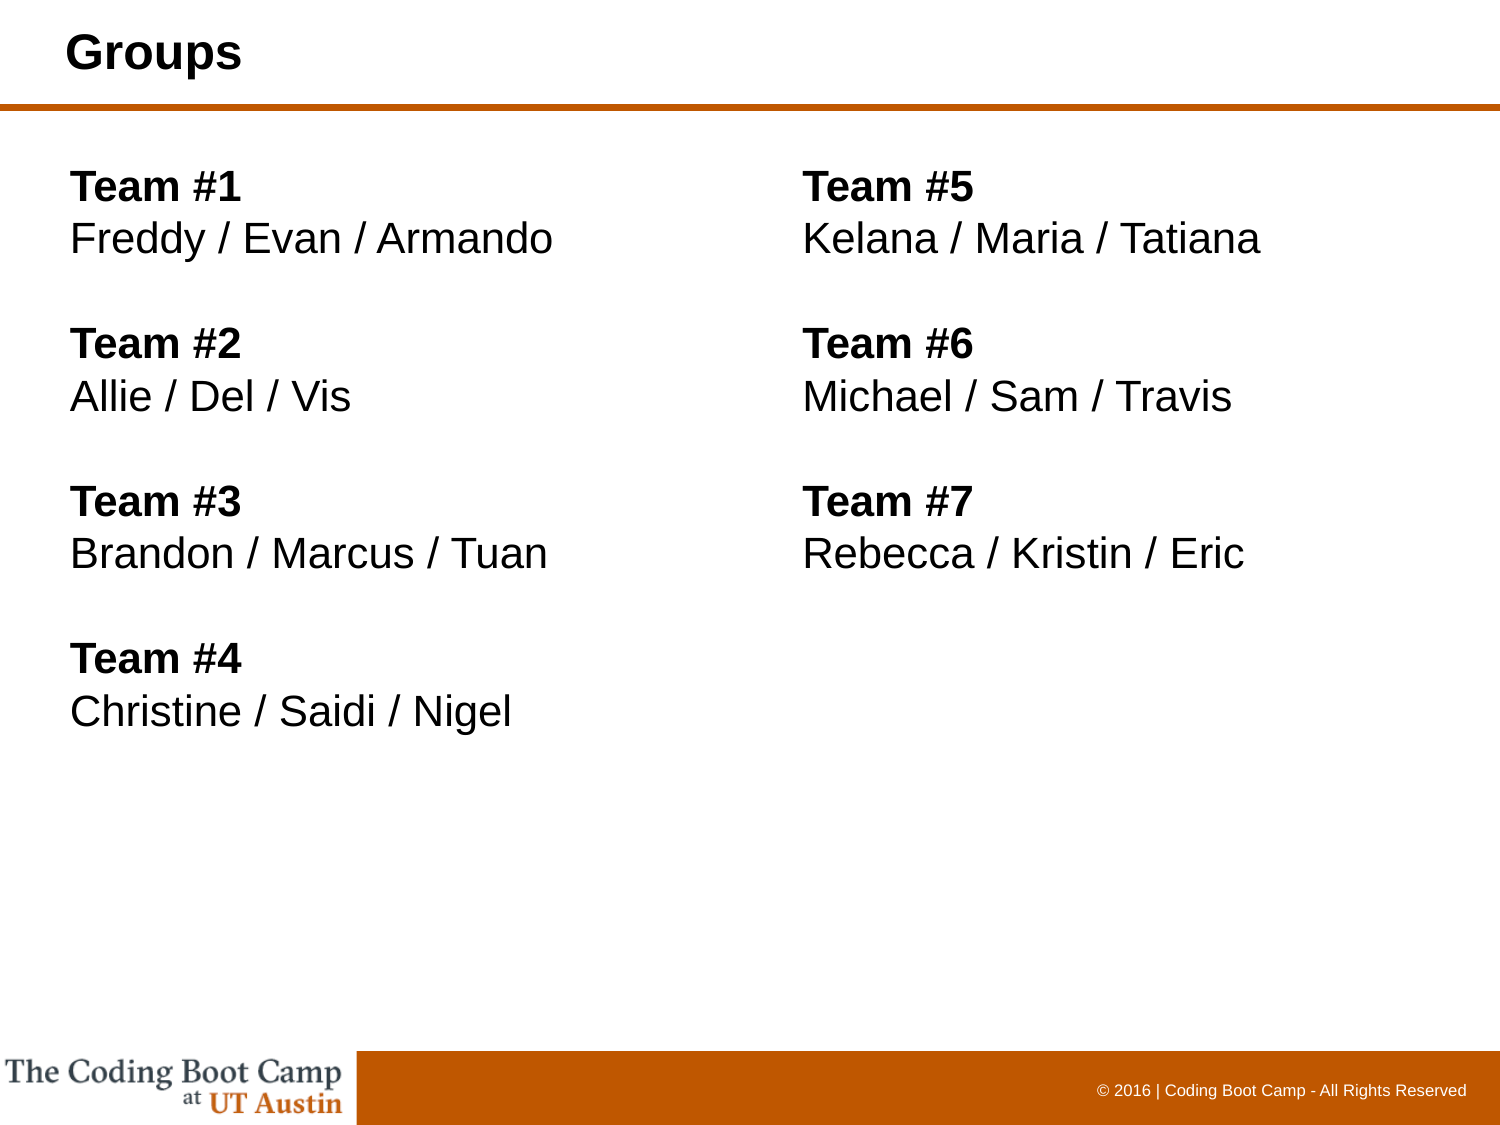

# Groups
Team #1
Freddy / Evan / Armando

Team #2
Allie / Del / Vis

Team #3
Brandon / Marcus / Tuan

Team #4
Christine / Saidi / Nigel
Team #5
Kelana / Maria / Tatiana

Team #6
Michael / Sam / Travis

Team #7
Rebecca / Kristin / Eric